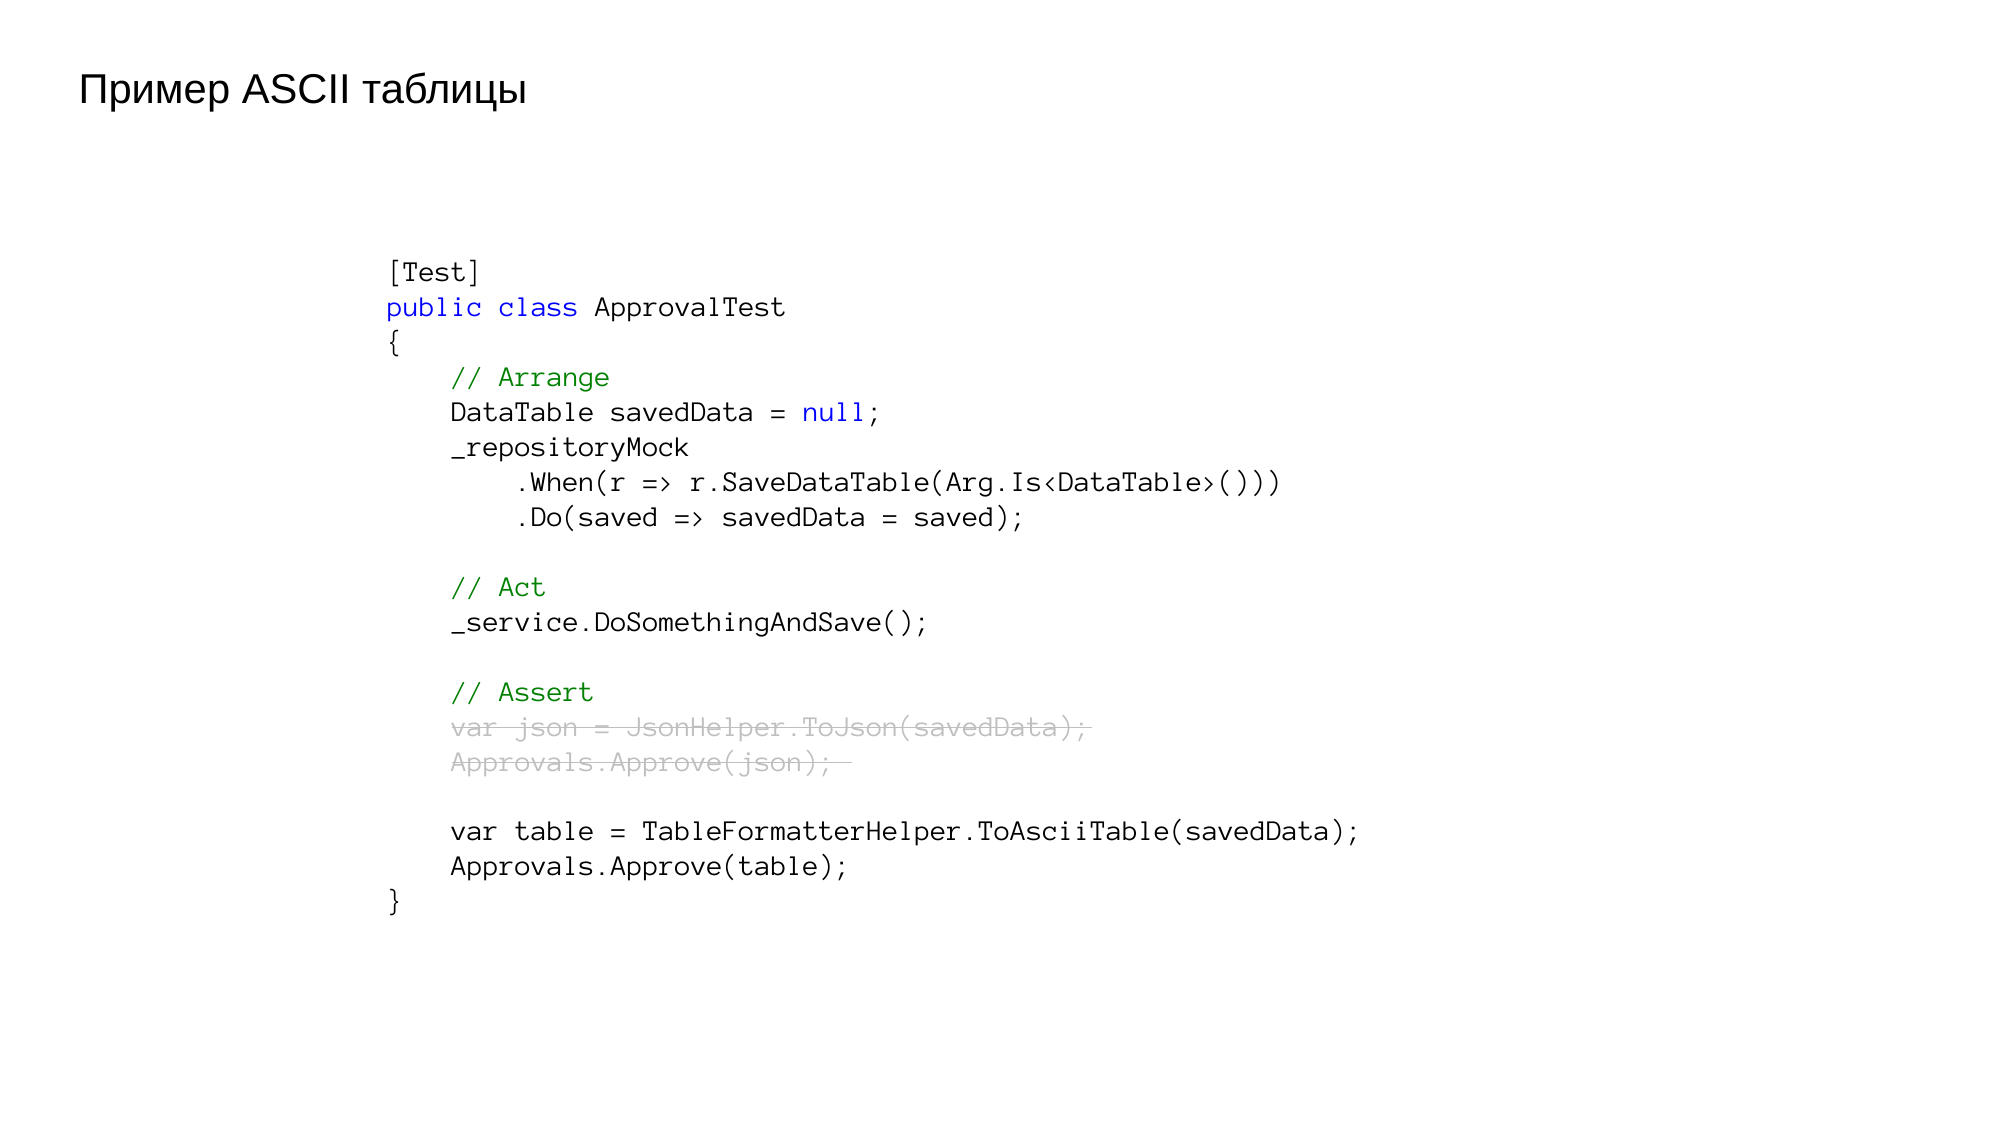

# Пример ASCII таблицы
[Test]
public class ApprovalTest
{
    // Arrange
    DataTable savedData = null;
    _repositoryMock
        .When(r => r.SaveDataTable(Arg.Is<DataTable>()))
        .Do(saved => savedData = saved);
    // Act
    _service.DoSomethingAndSave();

    // Assert
    var json = JsonHelper.ToJson(savedData);
    Approvals.Approve(json);
    var table = TableFormatterHelper.ToAsciiTable(savedData);
    Approvals.Approve(table);
}